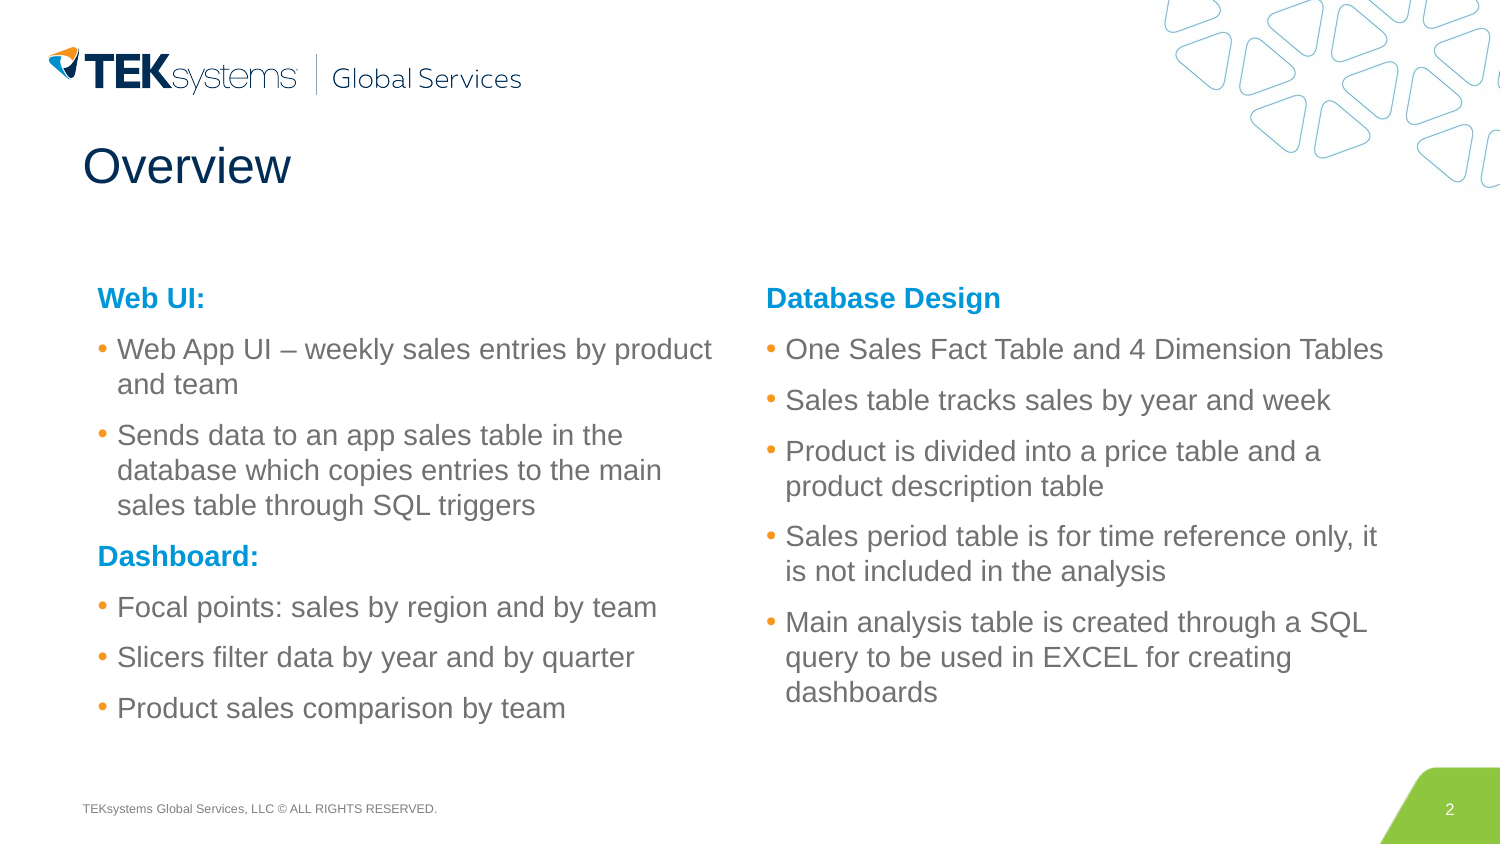

# Overview
Web UI:
Web App UI – weekly sales entries by product and team
Sends data to an app sales table in the database which copies entries to the main sales table through SQL triggers
Dashboard: ​
Focal points: sales by region and by team
Slicers filter data by year and by quarter
Product sales comparison by team

Database Design
One Sales Fact Table and 4 Dimension Tables
Sales table tracks sales by year and week
Product is divided into a price table and a product description table
Sales period table is for time reference only, it is not included in the analysis
Main analysis table is created through a SQL query to be used in EXCEL for creating dashboards
2